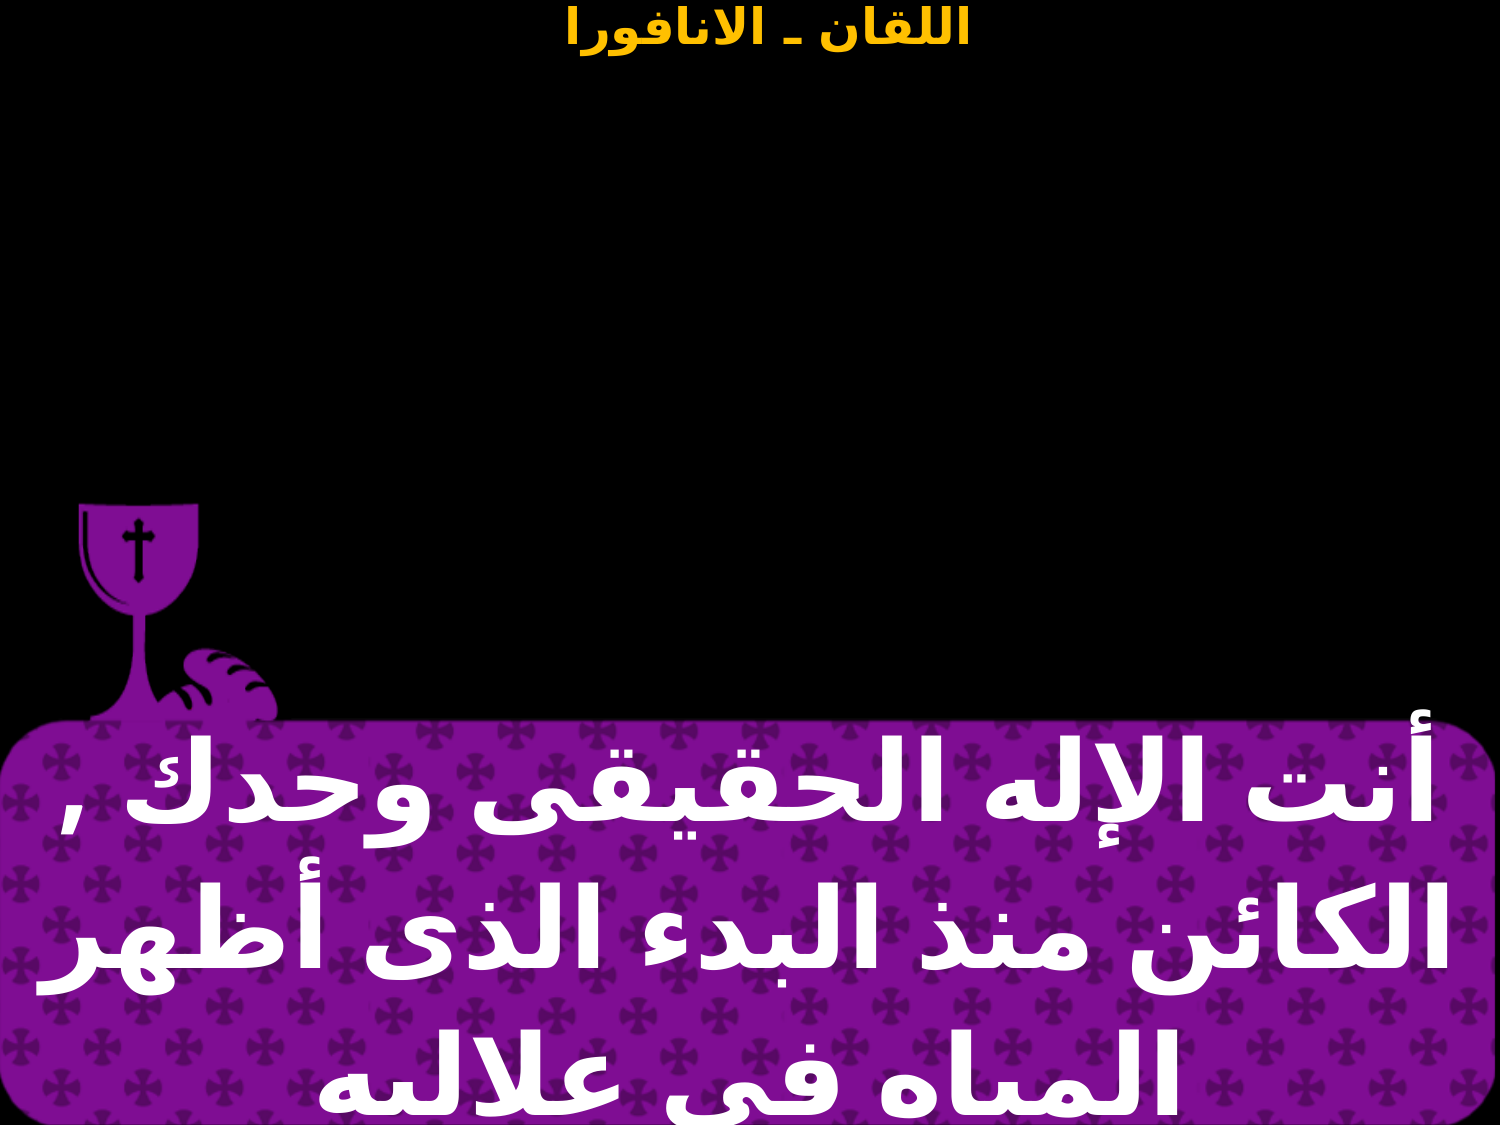

| أنت الإله الحقيقى وحدك , الكائن منذ البدء الذى أظهر المياه فى علاليه |
| --- |